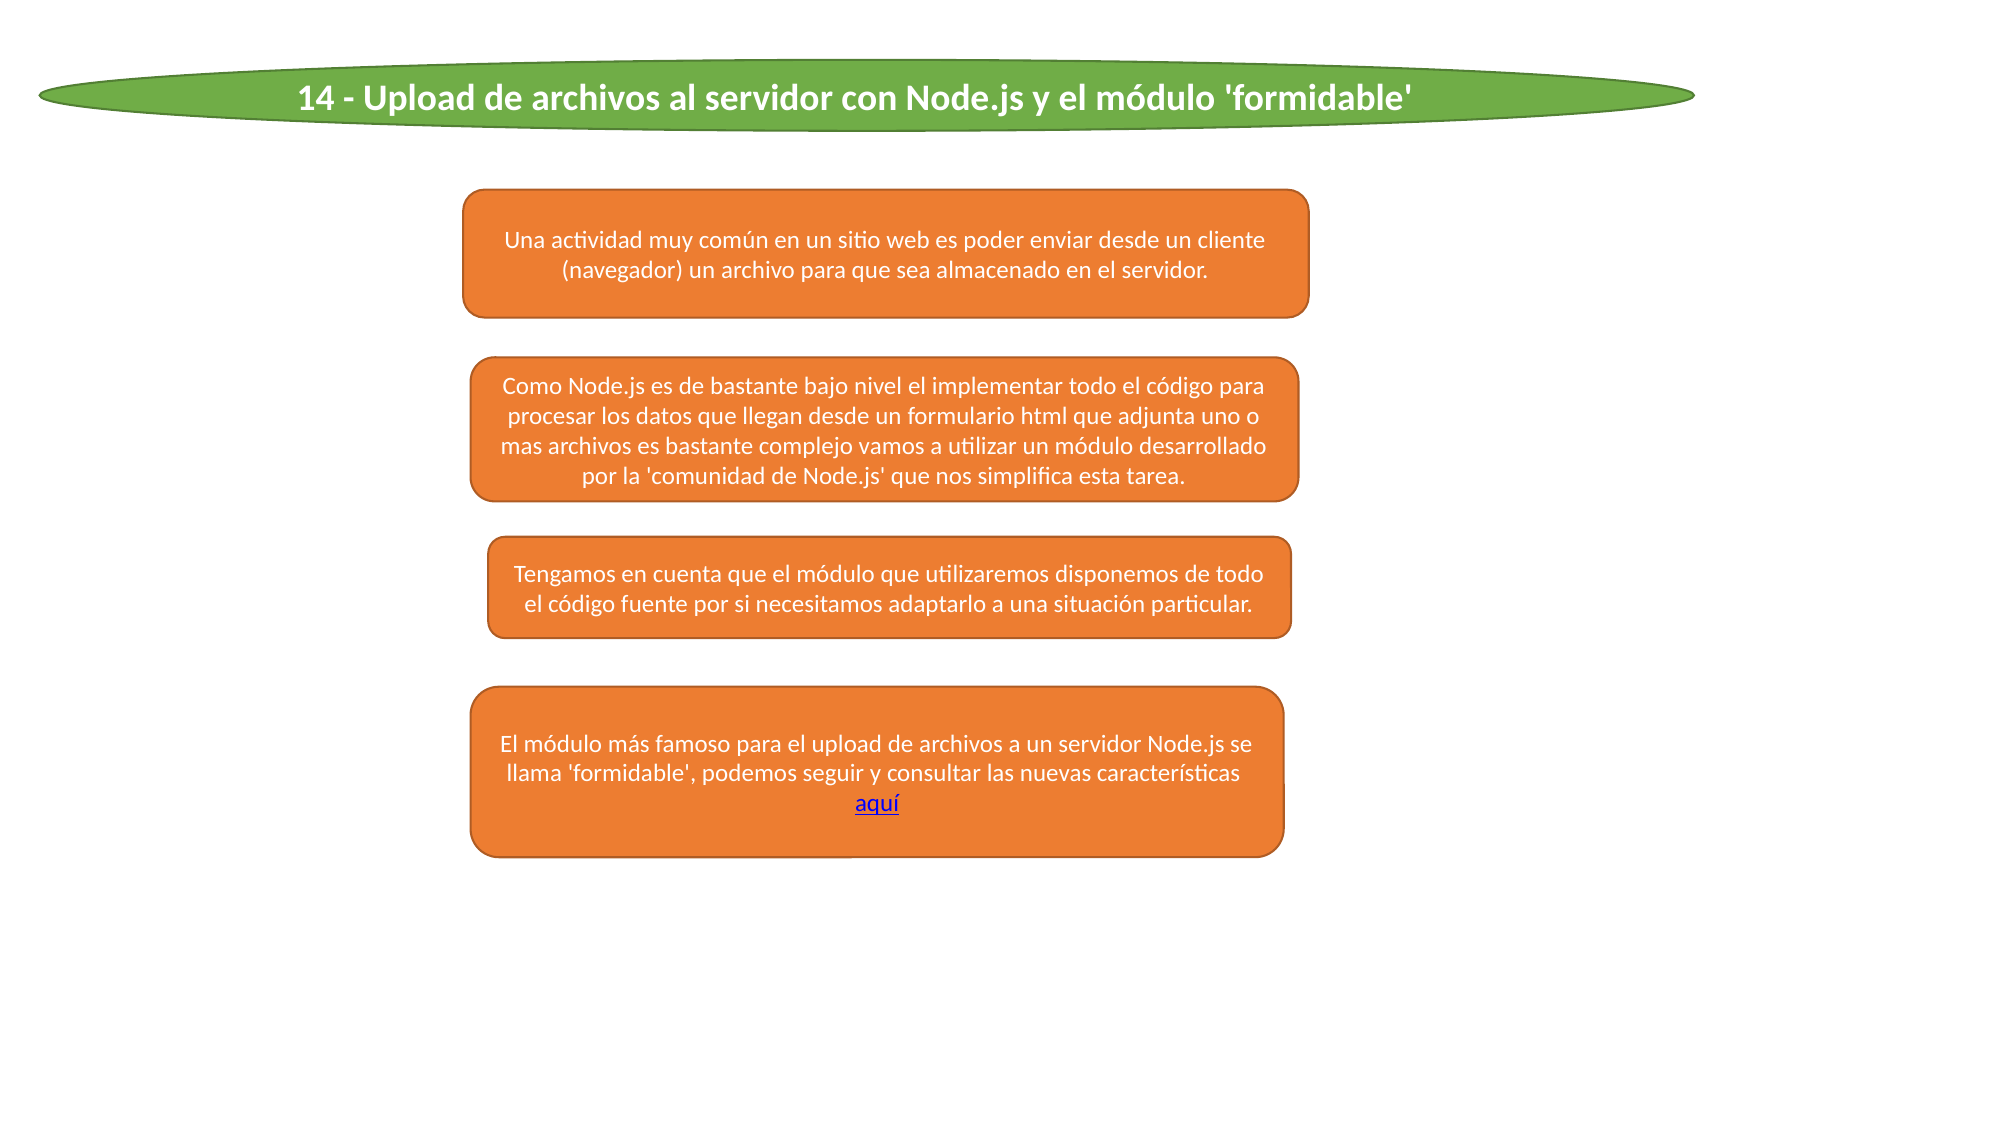

14 - Upload de archivos al servidor con Node.js y el módulo 'formidable'

Una actividad muy común en un sitio web es poder enviar desde un cliente (navegador) un archivo para que sea almacenado en el servidor.

Como Node.js es de bastante bajo nivel el implementar todo el código para procesar los datos que llegan desde un formulario html que adjunta uno o mas archivos es bastante complejo vamos a utilizar un módulo desarrollado por la 'comunidad de Node.js' que nos simplifica esta tarea.
Tengamos en cuenta que el módulo que utilizaremos disponemos de todo el código fuente por si necesitamos adaptarlo a una situación particular.
El módulo más famoso para el upload de archivos a un servidor Node.js se llama 'formidable', podemos seguir y consultar las nuevas características aquí